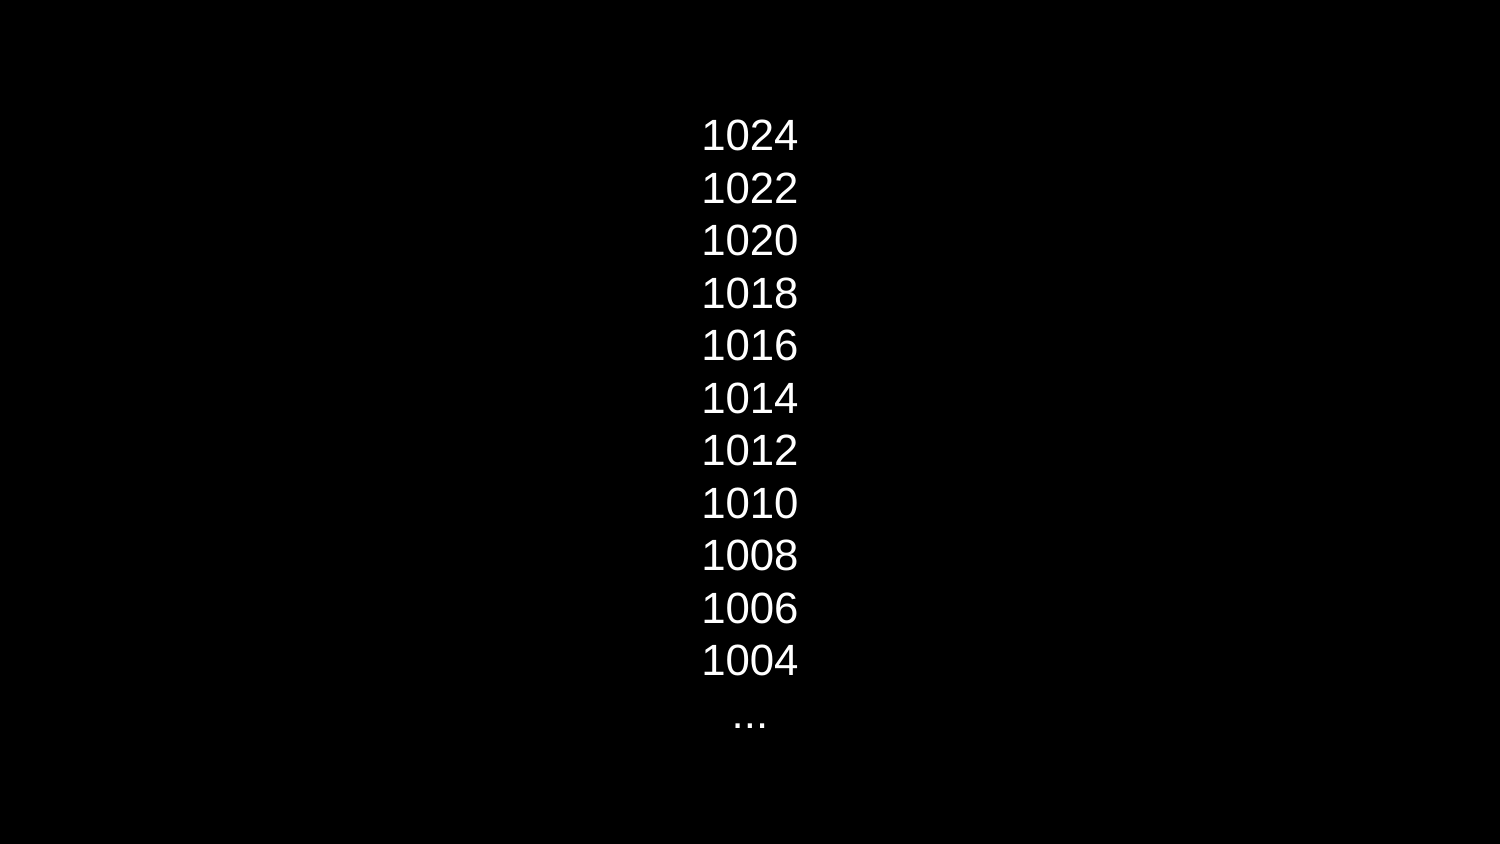

# 1024
1022
1020
1018
1016
1014
1012
1010
1008
1006
1004
...